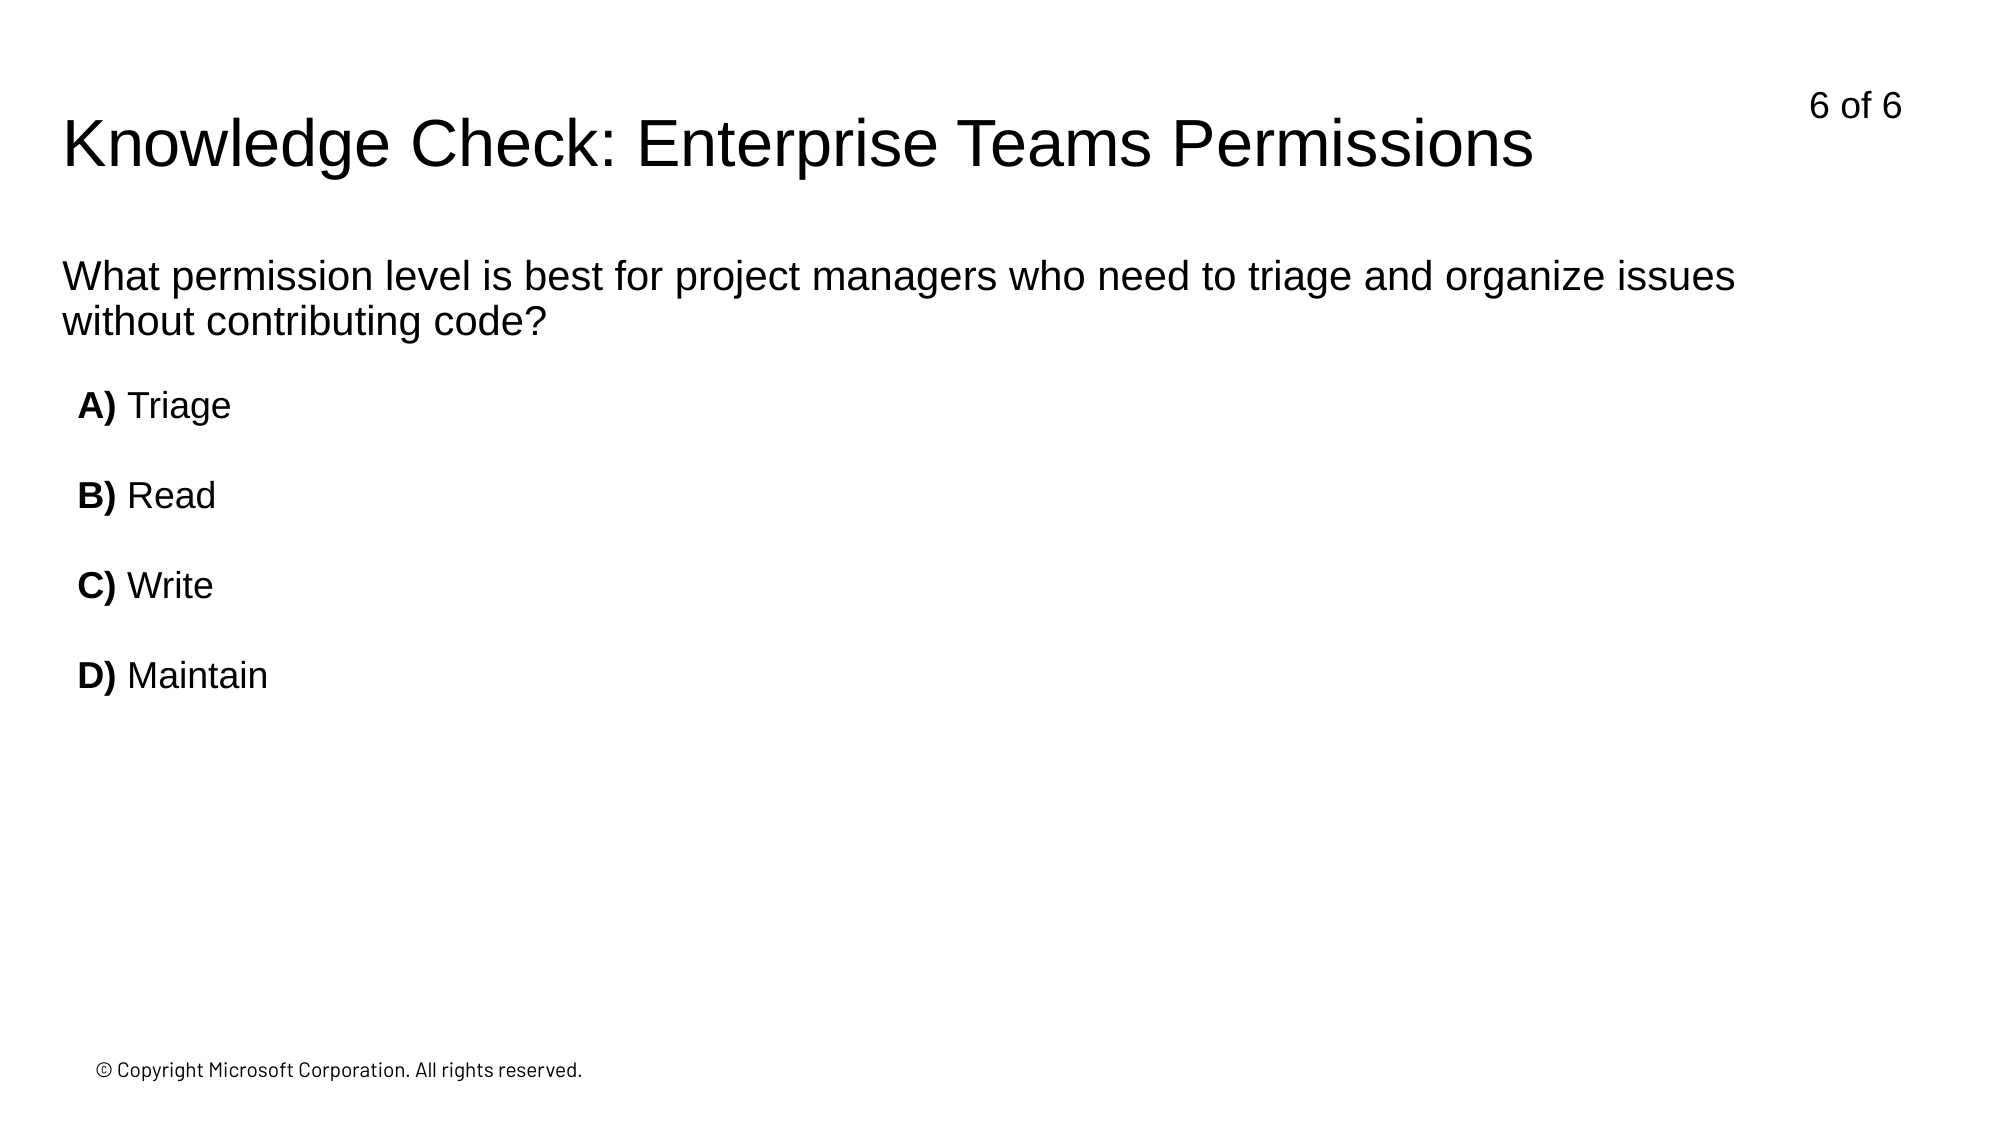

6 of 6
# Knowledge Check: Enterprise Teams Permissions
What permission level is best for project managers who need to triage and organize issues without contributing code?

A) Triage
B) Read

C) Write
D) Maintain
© Copyright Microsoft Corporation. All rights reserved.